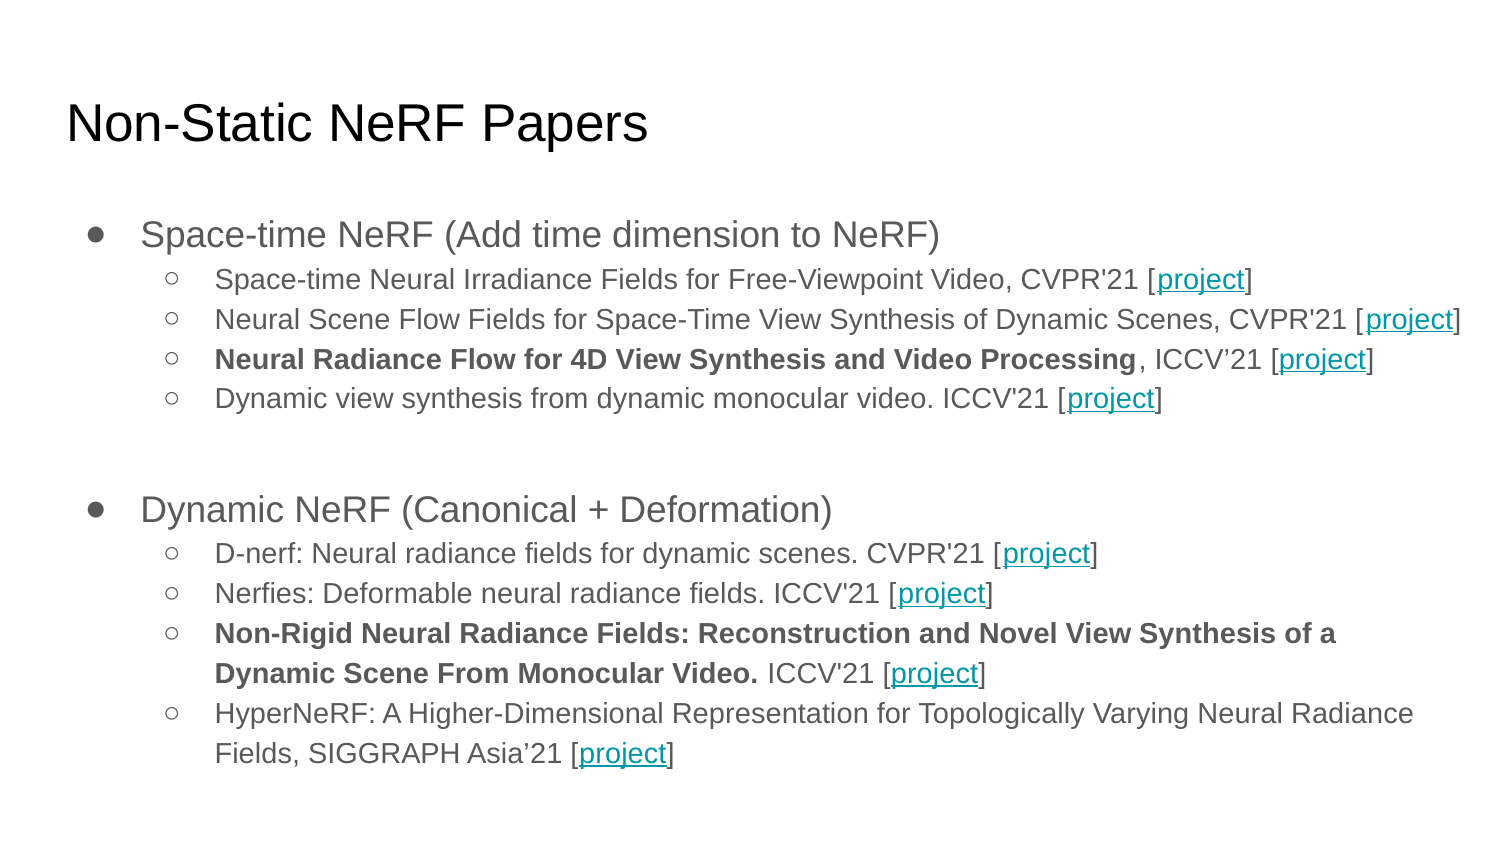

# Non-Static NeRF Papers
Space-time NeRF (Add time dimension to NeRF)
Space-time Neural Irradiance Fields for Free-Viewpoint Video, CVPR'21 [project]
Neural Scene Flow Fields for Space-Time View Synthesis of Dynamic Scenes, CVPR'21 [project]
Neural Radiance Flow for 4D View Synthesis and Video Processing, ICCV’21 [project]
Dynamic view synthesis from dynamic monocular video. ICCV'21 [project]

Dynamic NeRF (Canonical + Deformation)
D-nerf: Neural radiance fields for dynamic scenes. CVPR'21 [project]
Nerfies: Deformable neural radiance fields. ICCV'21 [project]
Non-Rigid Neural Radiance Fields: Reconstruction and Novel View Synthesis of a Dynamic Scene From Monocular Video. ICCV'21 [project]
HyperNeRF: A Higher-Dimensional Representation for Topologically Varying Neural Radiance Fields, SIGGRAPH Asia’21 [project]